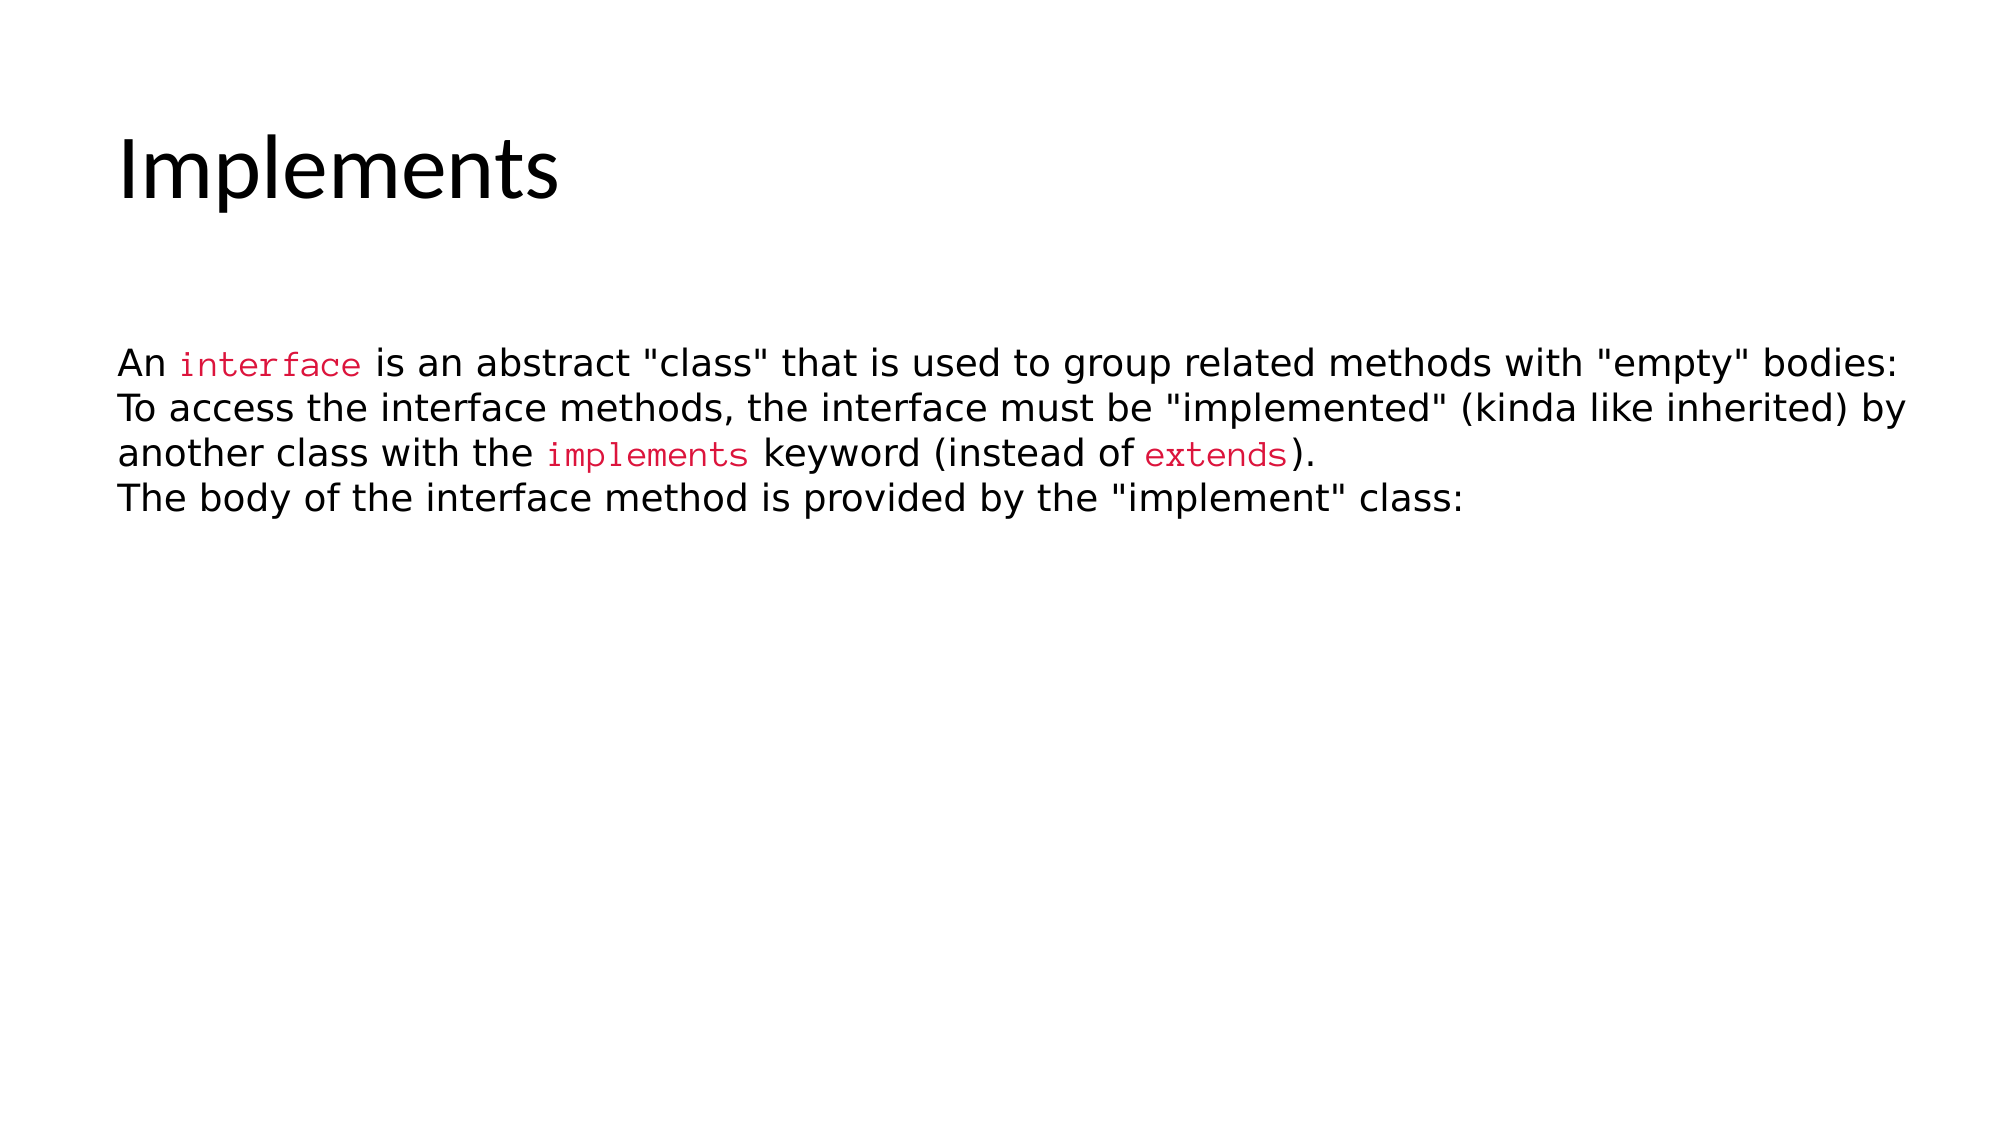

# Implements
An interface is an abstract "class" that is used to group related methods with "empty" bodies:
To access the interface methods, the interface must be "implemented" (kinda like inherited) by
another class with the implements keyword (instead of extends).
The body of the interface method is provided by the "implement" class: